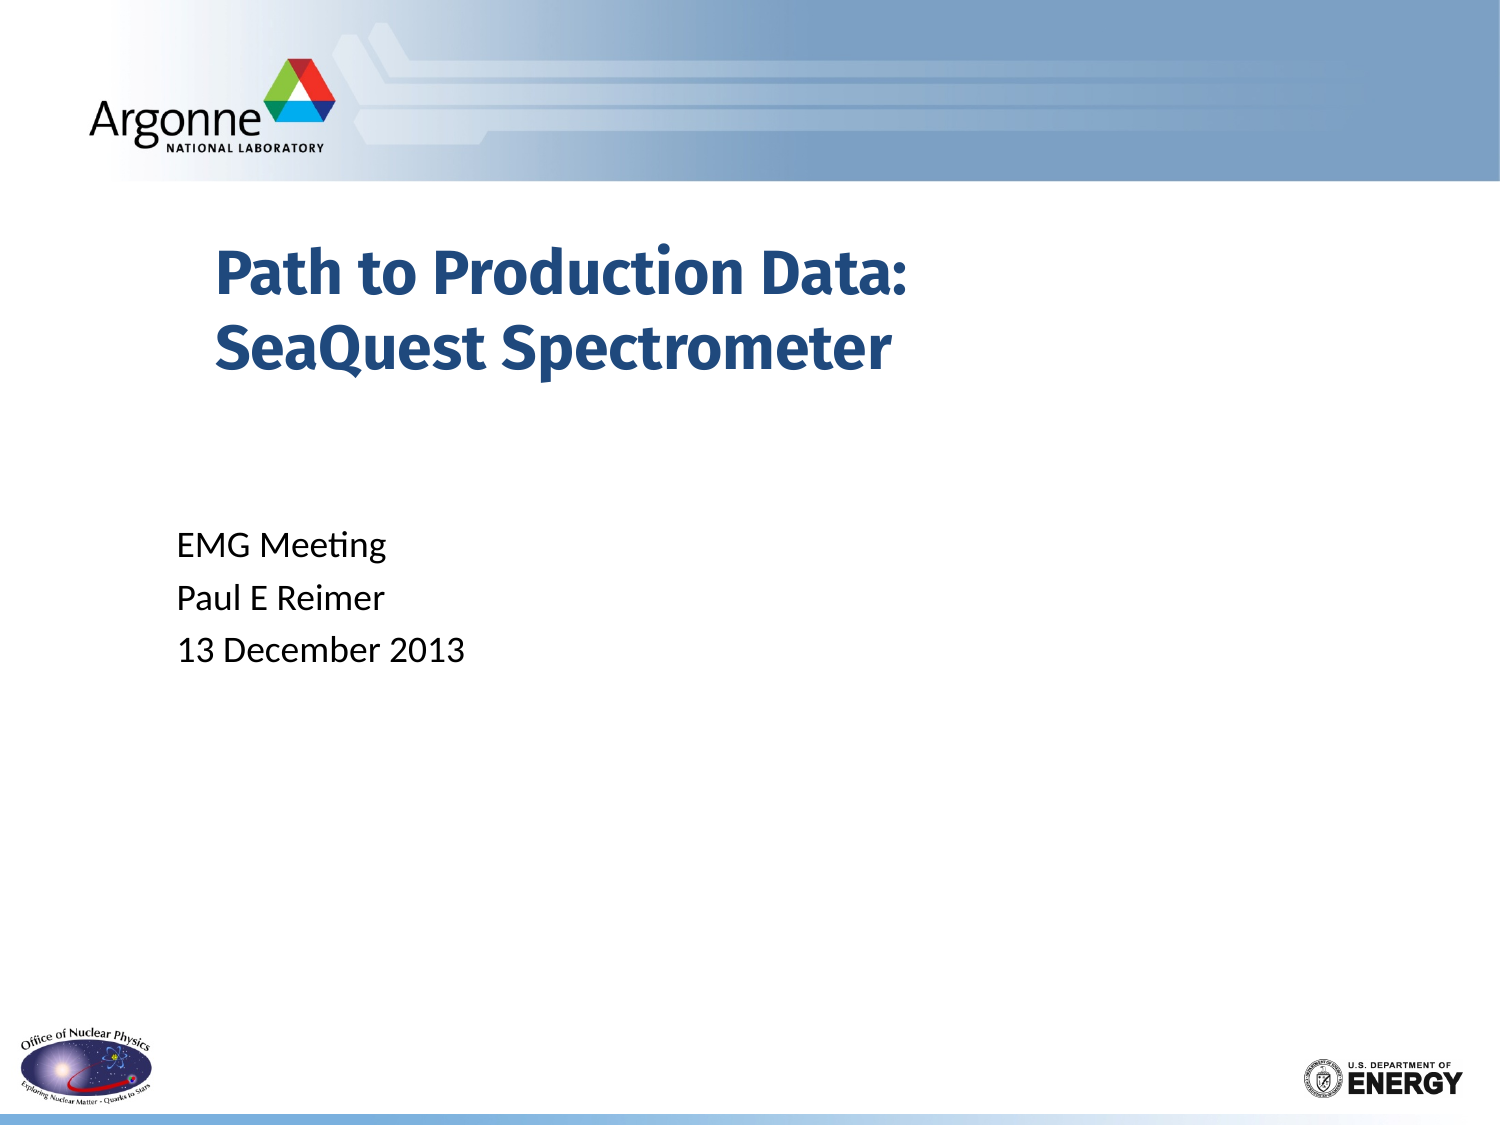

# Path to Production Data: SeaQuest Spectrometer
EMG Meeting
Paul E Reimer
13 December 2013